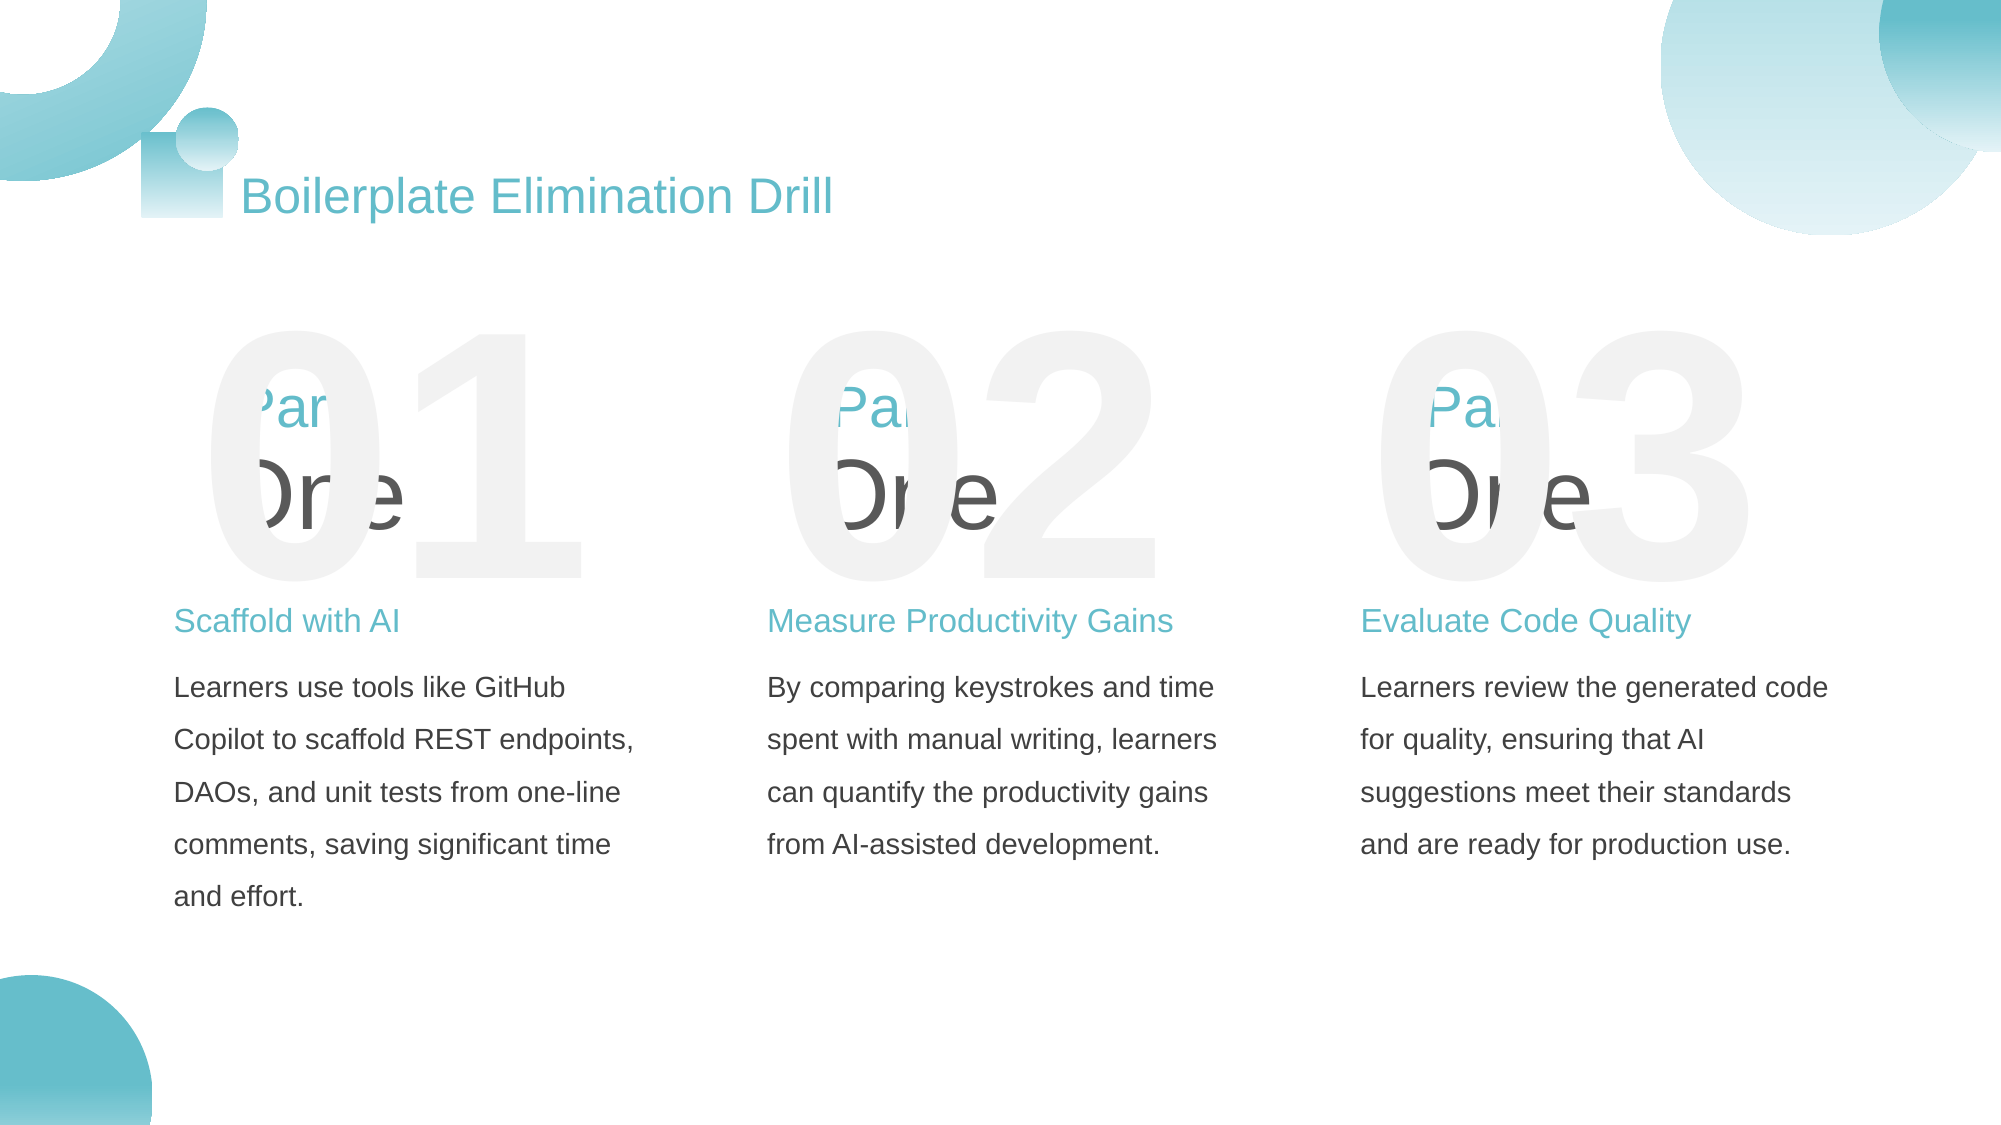

Boilerplate Elimination Drill
01
02
03
Part
Part
Part
One
One
One
Scaffold with AI
Measure Productivity Gains
Evaluate Code Quality
Learners use tools like GitHub Copilot to scaffold REST endpoints, DAOs, and unit tests from one-line comments, saving significant time and effort.
By comparing keystrokes and time spent with manual writing, learners can quantify the productivity gains from AI-assisted development.
Learners review the generated code for quality, ensuring that AI suggestions meet their standards and are ready for production use.